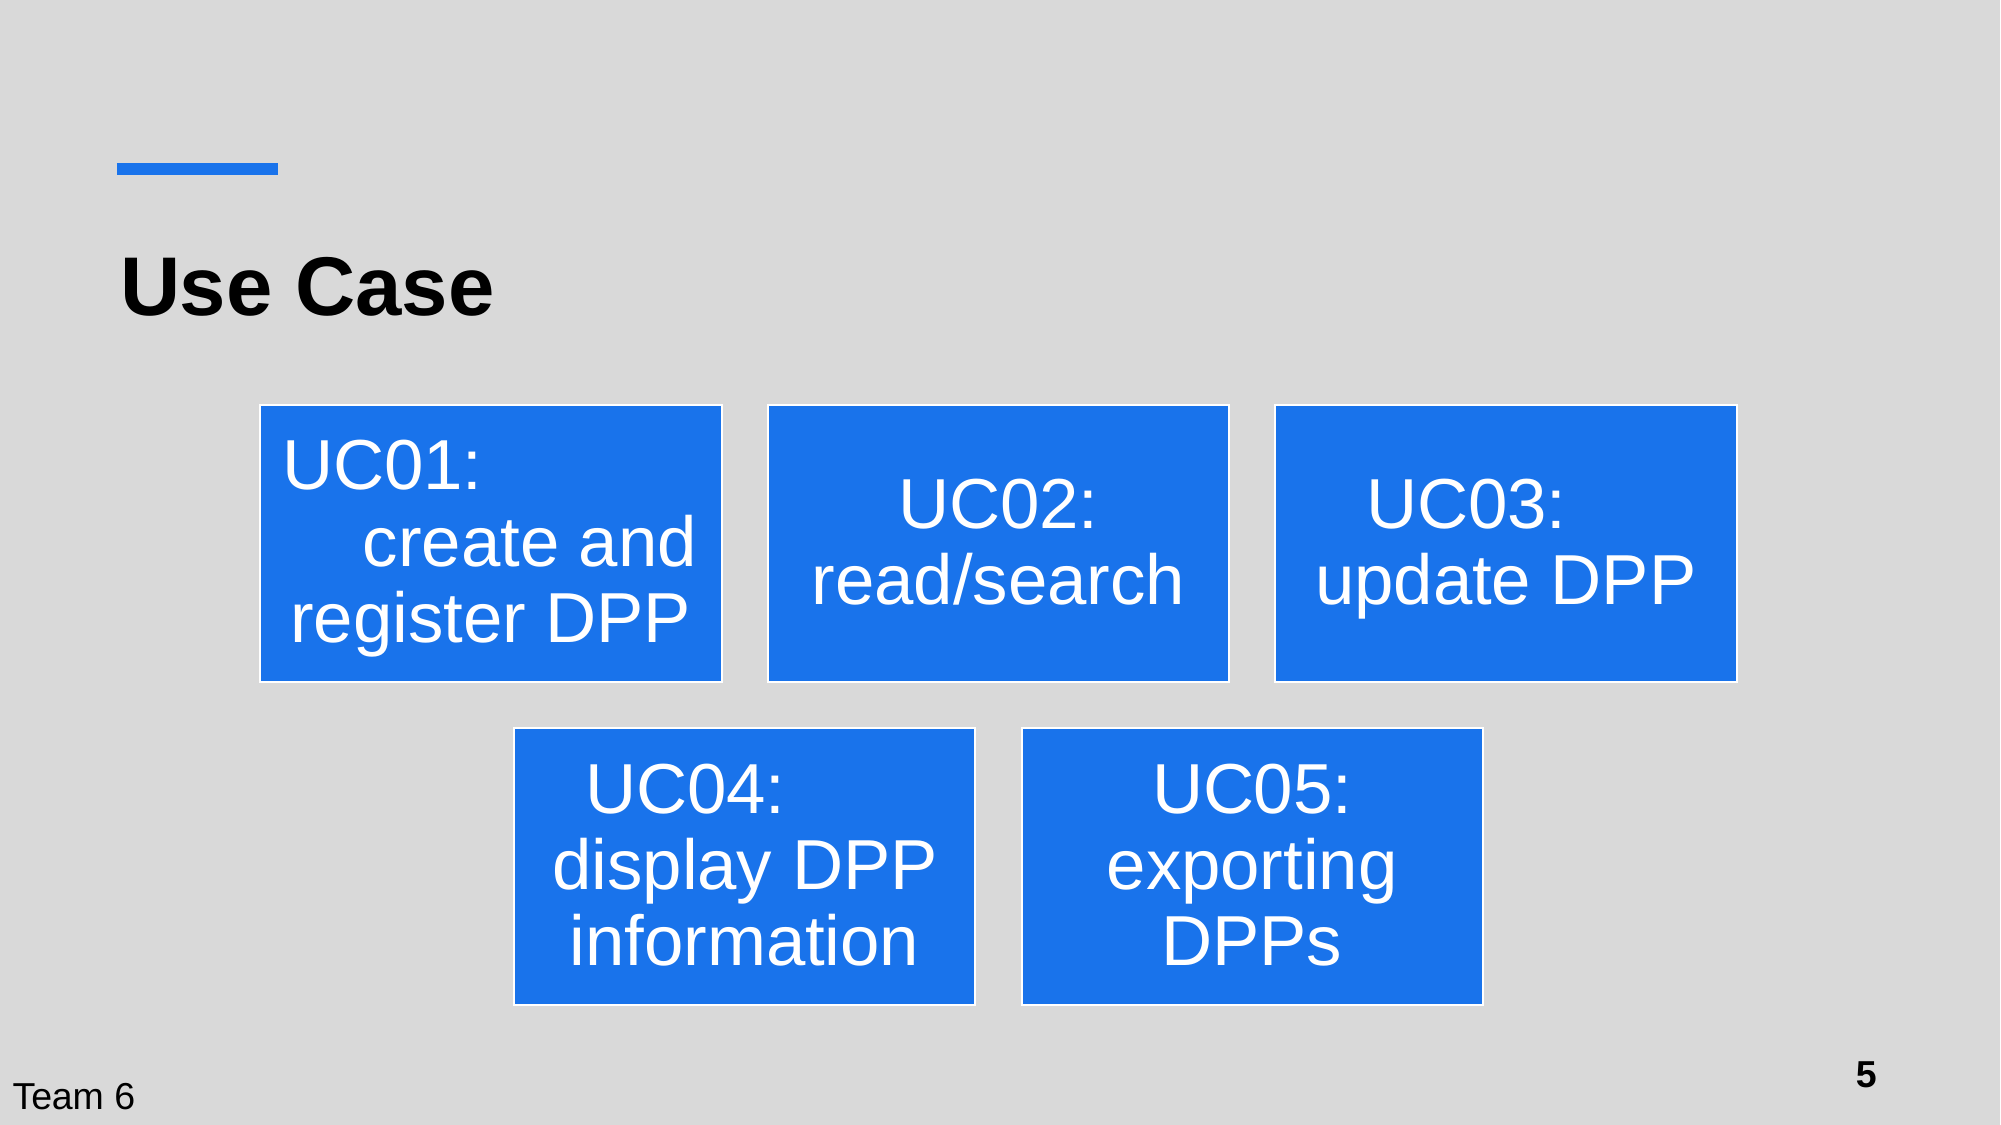

# Use Case
UC01:                create and register DPP
UC02: read/search
UC03:     update DPP
UC04:       display DPP information
UC05: exporting DPPs
5
Team 6